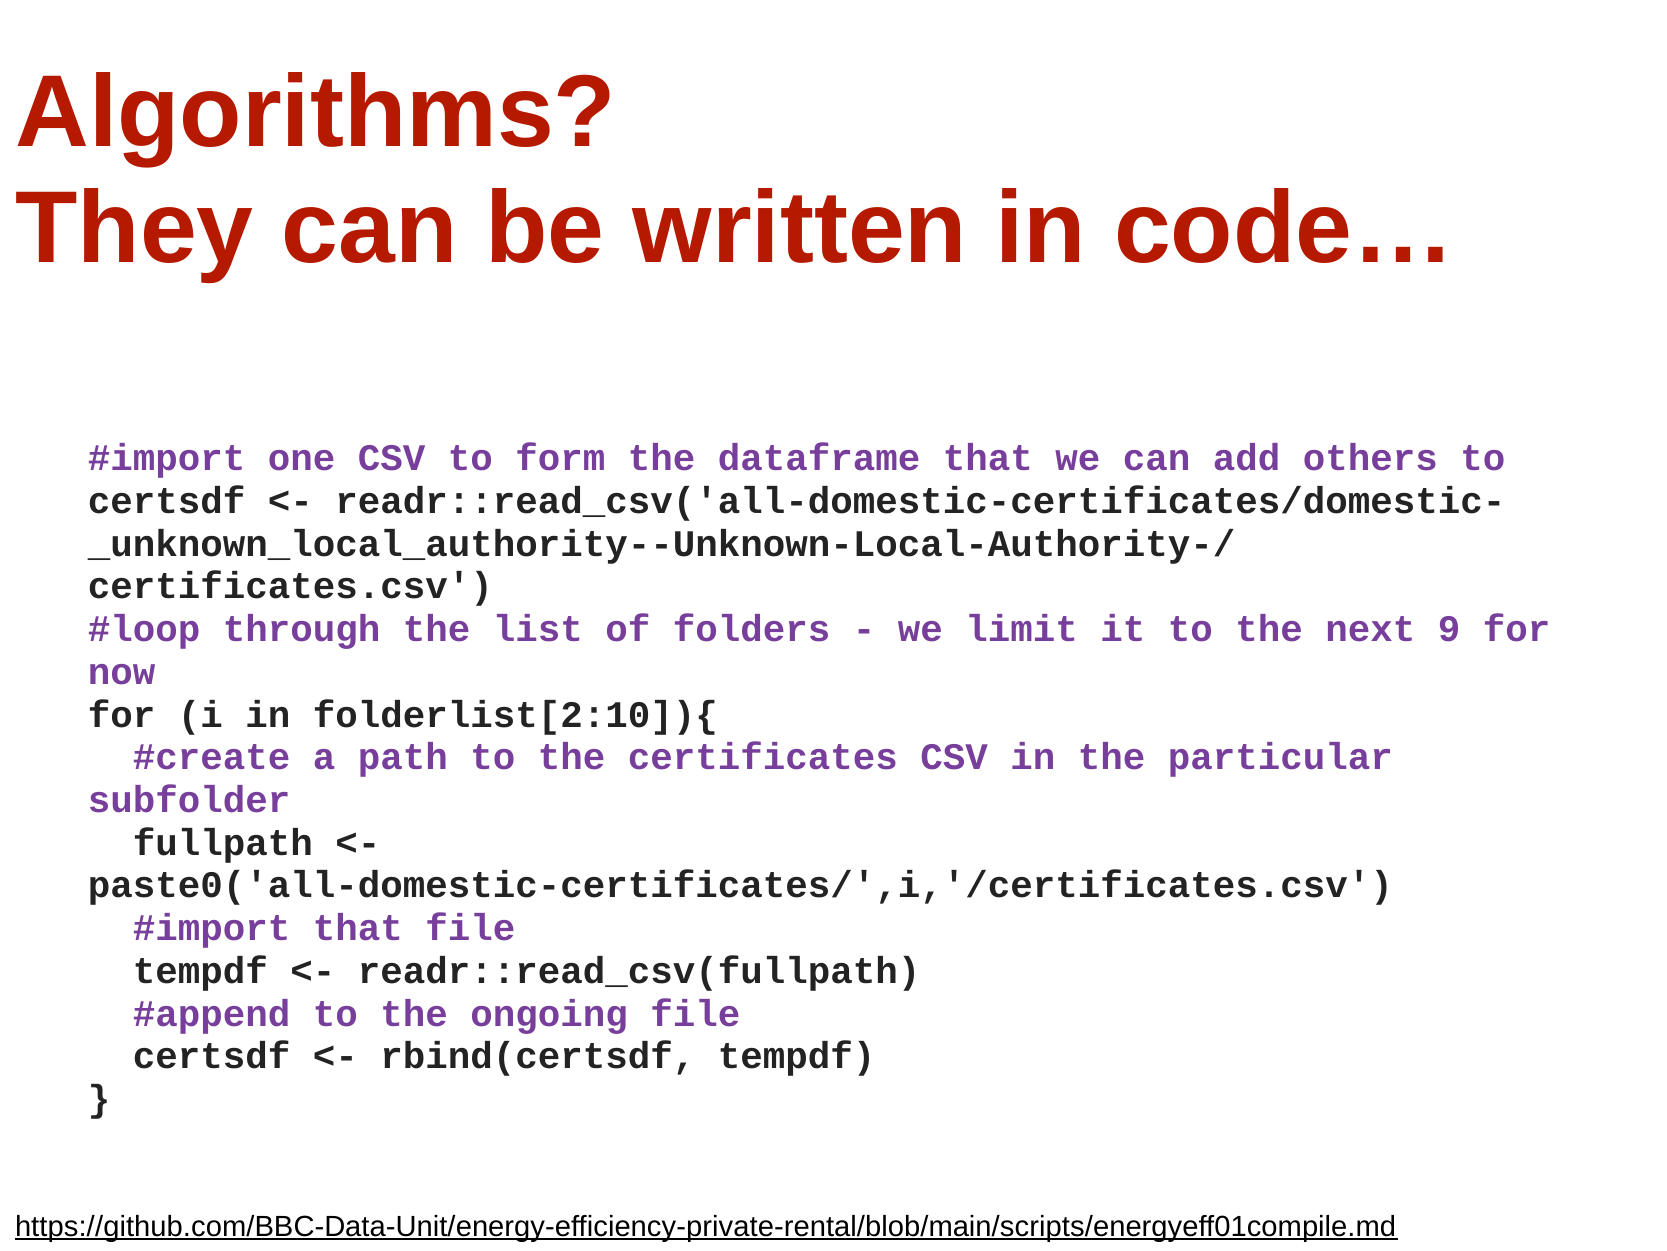

Algorithms?
They can be written in code…
#import one CSV to form the dataframe that we can add others to
certsdf <- readr::read_csv('all-domestic-certificates/domestic-_unknown_local_authority--Unknown-Local-Authority-/certificates.csv')
#loop through the list of folders - we limit it to the next 9 for now
for (i in folderlist[2:10]){
  #create a path to the certificates CSV in the particular subfolder
  fullpath <- paste0('all-domestic-certificates/',i,'/certificates.csv')
  #import that file
  tempdf <- readr::read_csv(fullpath)
  #append to the ongoing file
  certsdf <- rbind(certsdf, tempdf)
}
https://github.com/BBC-Data-Unit/energy-efficiency-private-rental/blob/main/scripts/energyeff01compile.md